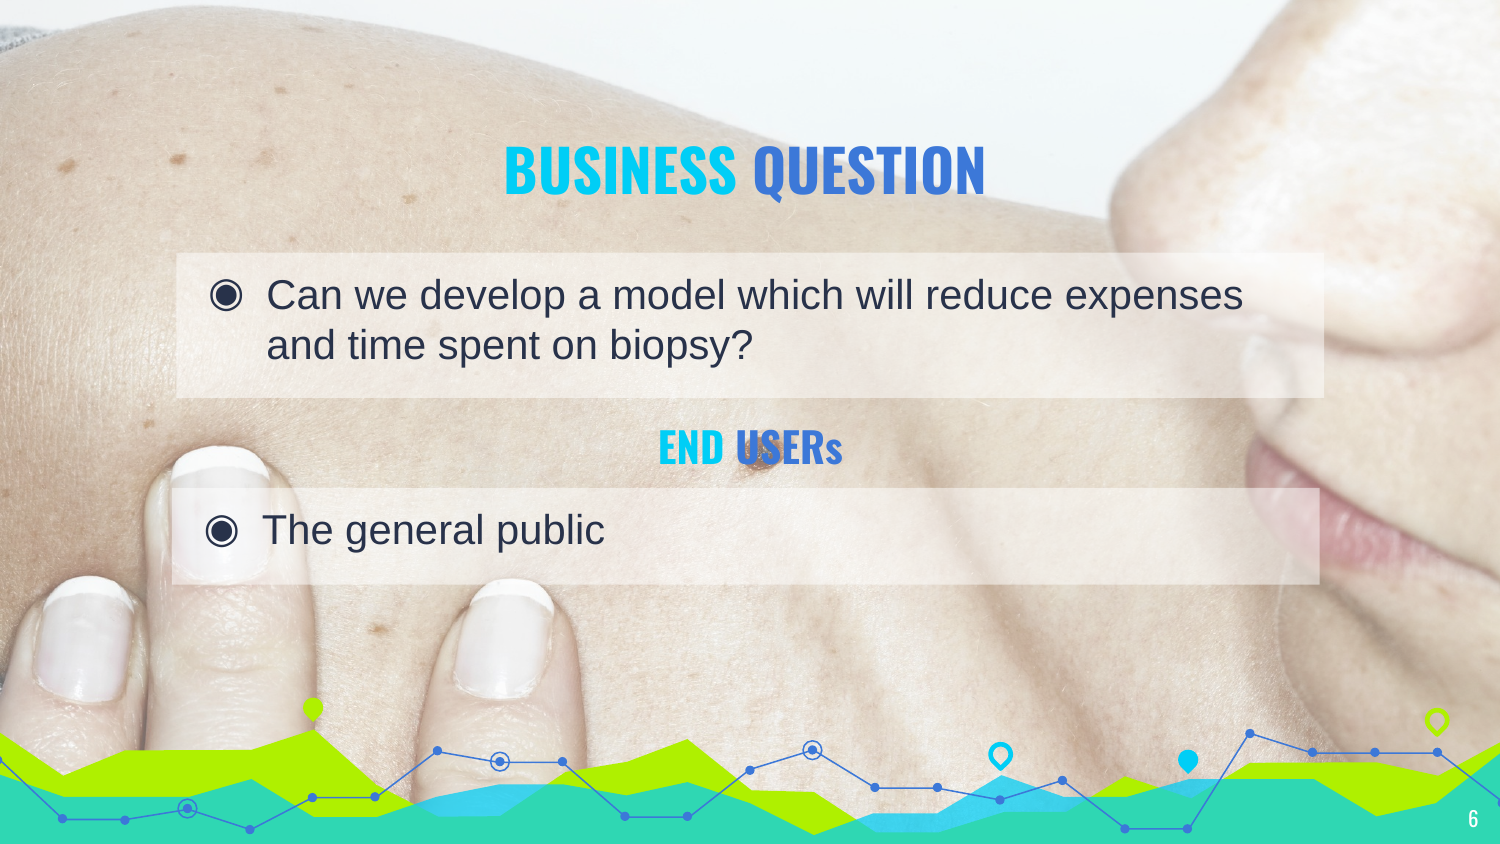

# BUSINESS QUESTION
Can we develop a model which will reduce expenses and time spent on biopsy?
END USERs
The general public
6